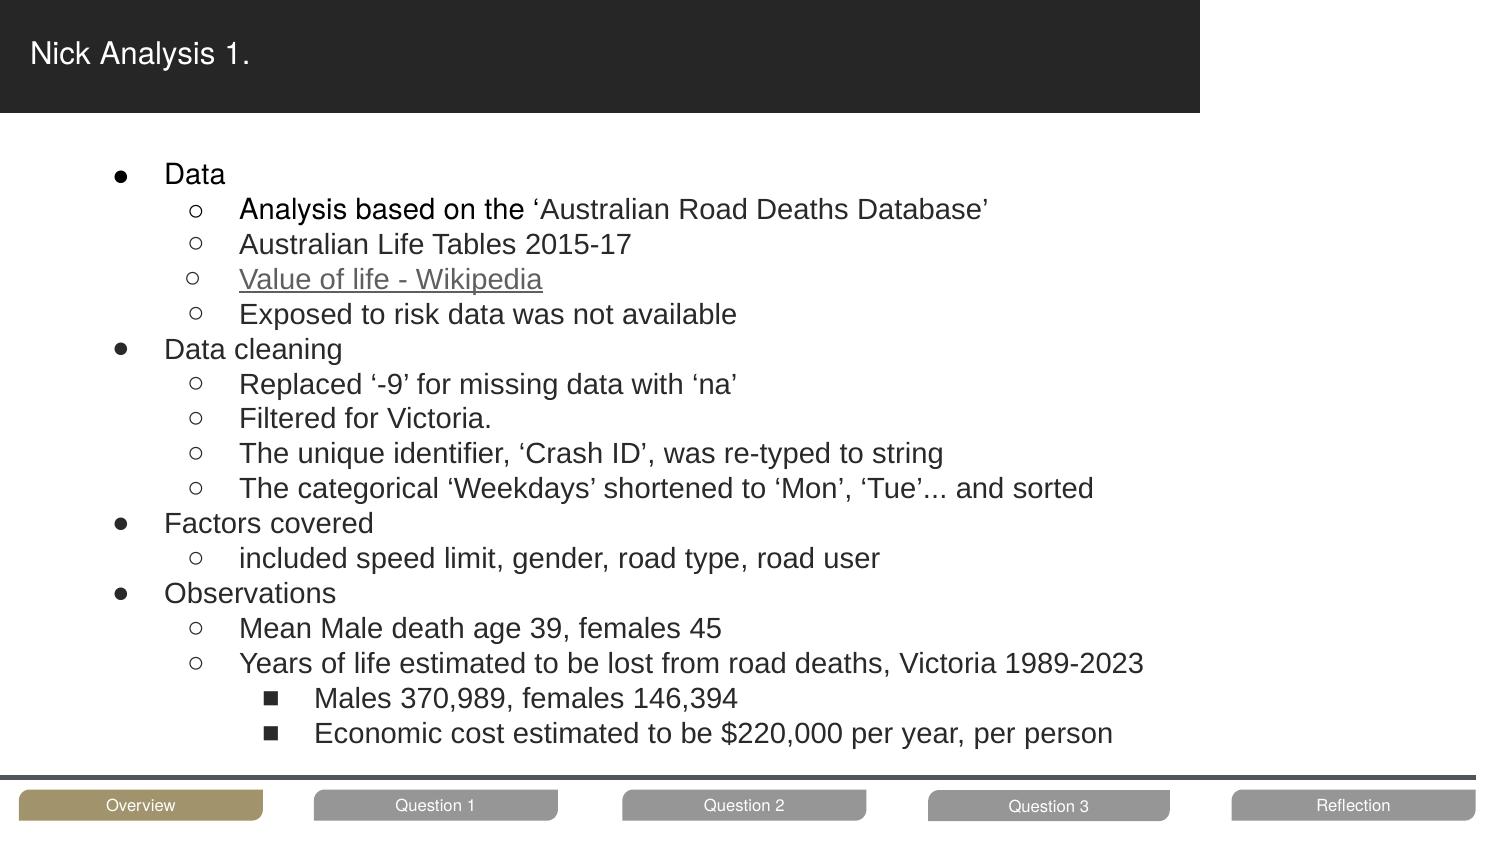

# Nick Analysis 1.
Data
Analysis based on the ‘Australian Road Deaths Database’
Australian Life Tables 2015-17
Value of life - Wikipedia
Exposed to risk data was not available
Data cleaning
Replaced ‘-9’ for missing data with ‘na’
Filtered for Victoria.
The unique identifier, ‘Crash ID’, was re-typed to string
The categorical ‘Weekdays’ shortened to ‘Mon’, ‘Tue’... and sorted
Factors covered
included speed limit, gender, road type, road user
Observations
Mean Male death age 39, females 45
Years of life estimated to be lost from road deaths, Victoria 1989-2023
Males 370,989, females 146,394
Economic cost estimated to be $220,000 per year, per person